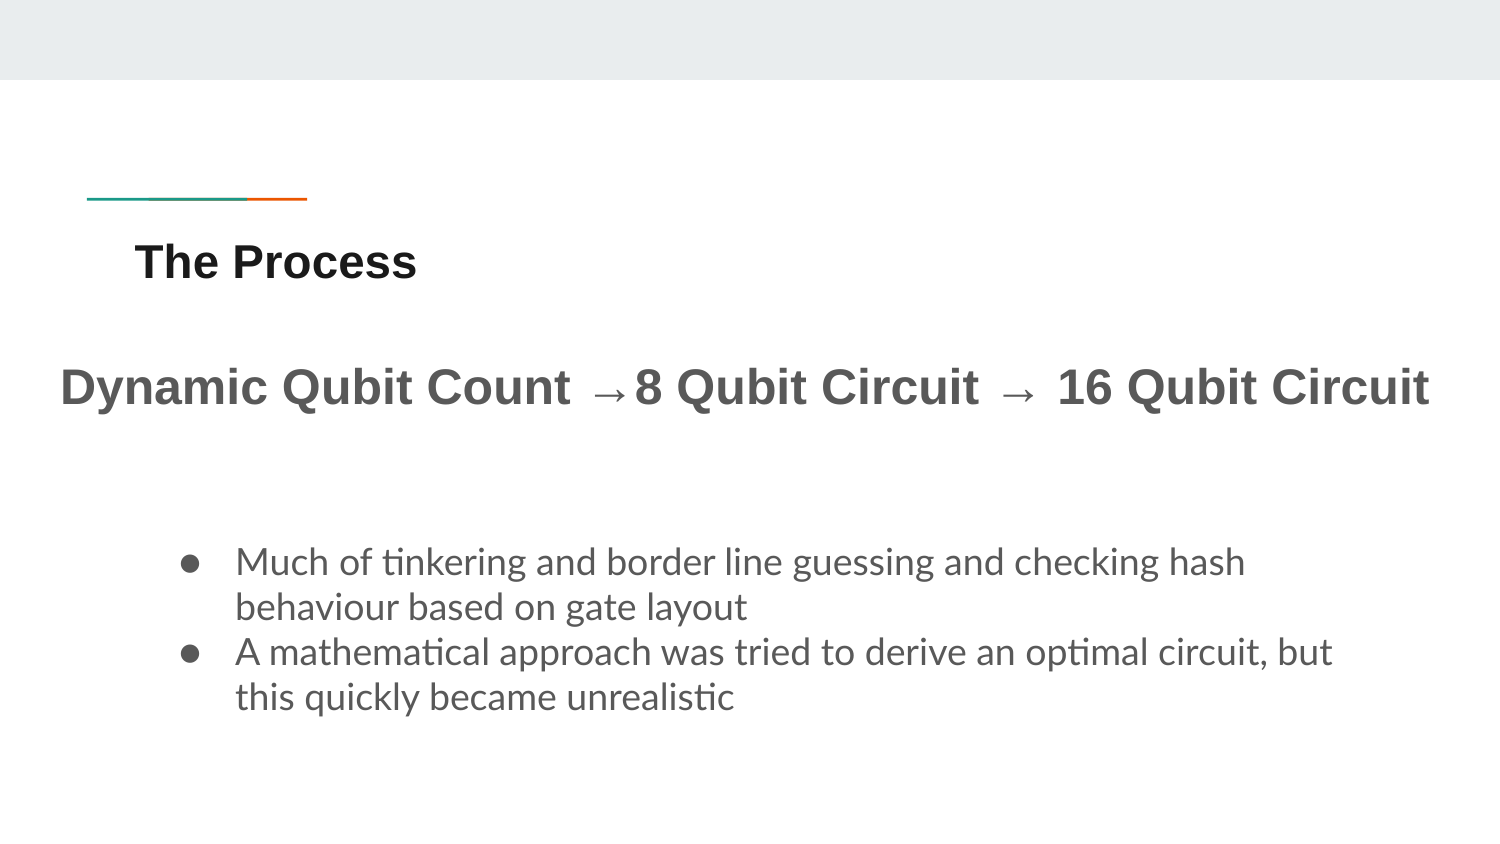

# The Process
Dynamic Qubit Count →8 Qubit Circuit → 16 Qubit Circuit
Much of tinkering and border line guessing and checking hash behaviour based on gate layout
A mathematical approach was tried to derive an optimal circuit, but this quickly became unrealistic